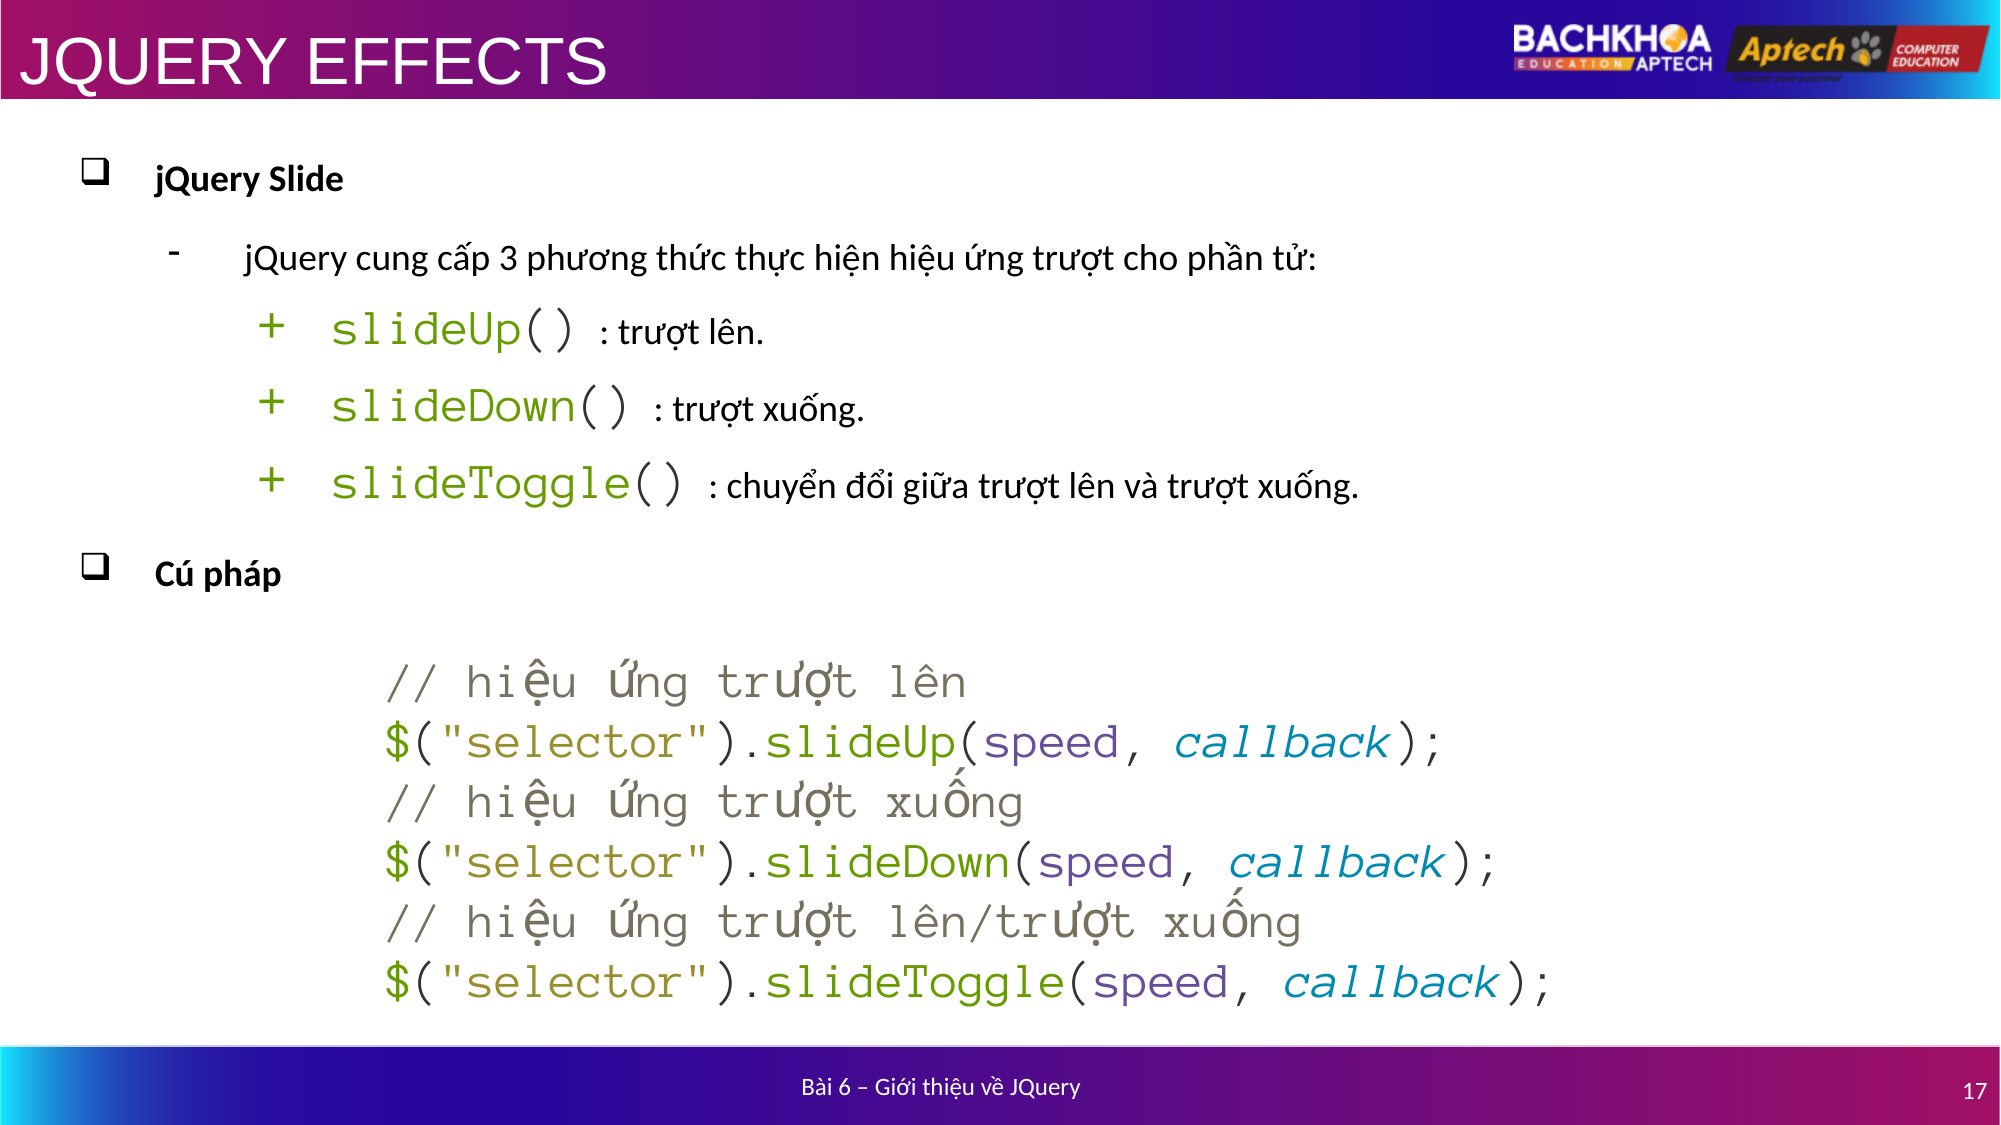

# JQUERY EFFECTS
jQuery Slide
jQuery cung cấp 3 phương thức thực hiện hiệu ứng trượt cho phần tử:
slideUp() : trượt lên.
slideDown() : trượt xuống.
slideToggle() : chuyển đổi giữa trượt lên và trượt xuống.
Cú pháp
// hiệu ứng trượt lên
$("selector").slideUp(speed, callback);
// hiệu ứng trượt xuống
$("selector").slideDown(speed, callback);
// hiệu ứng trượt lên/trượt xuống
$("selector").slideToggle(speed, callback);
Bài 6 – Giới thiệu về JQuery
17